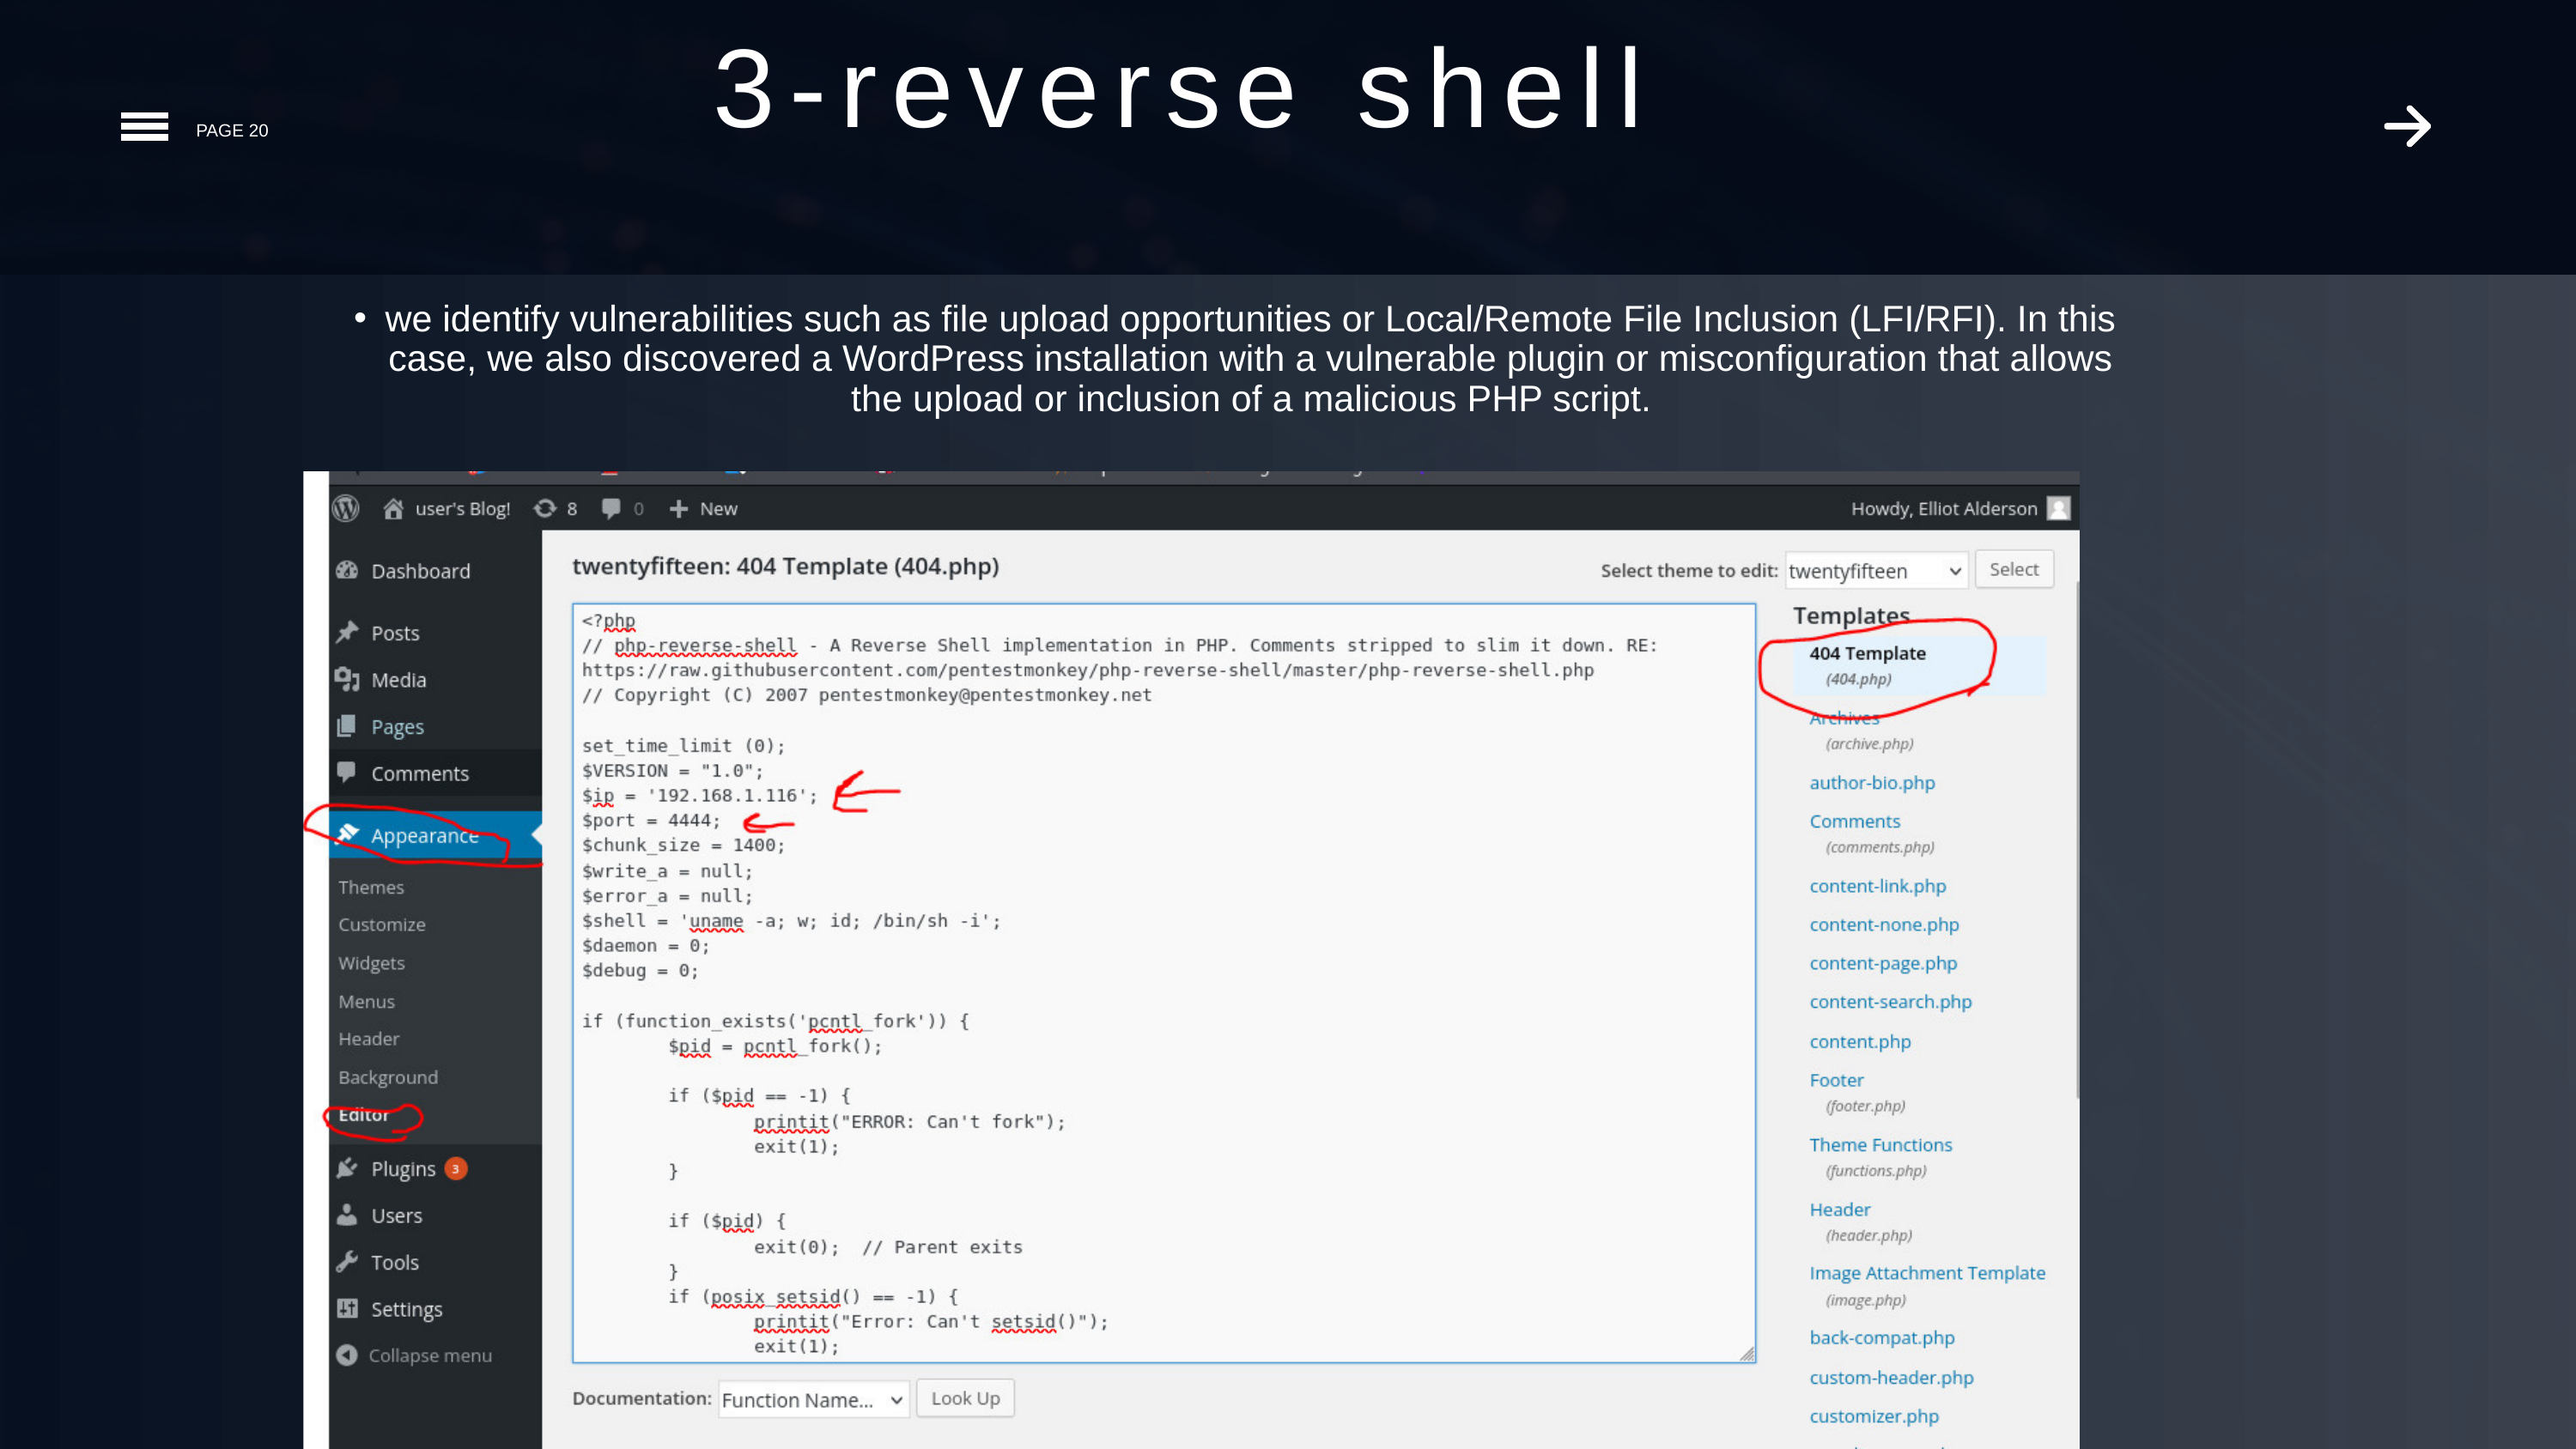

3-reverse shell

PAGE 20

we identify vulnerabilities such as file upload opportunities or Local/Remote File Inclusion (LFI/RFI). In this case, we also discovered a WordPress installation with a vulnerable plugin or misconfiguration that allows the upload or inclusion of a malicious PHP script.